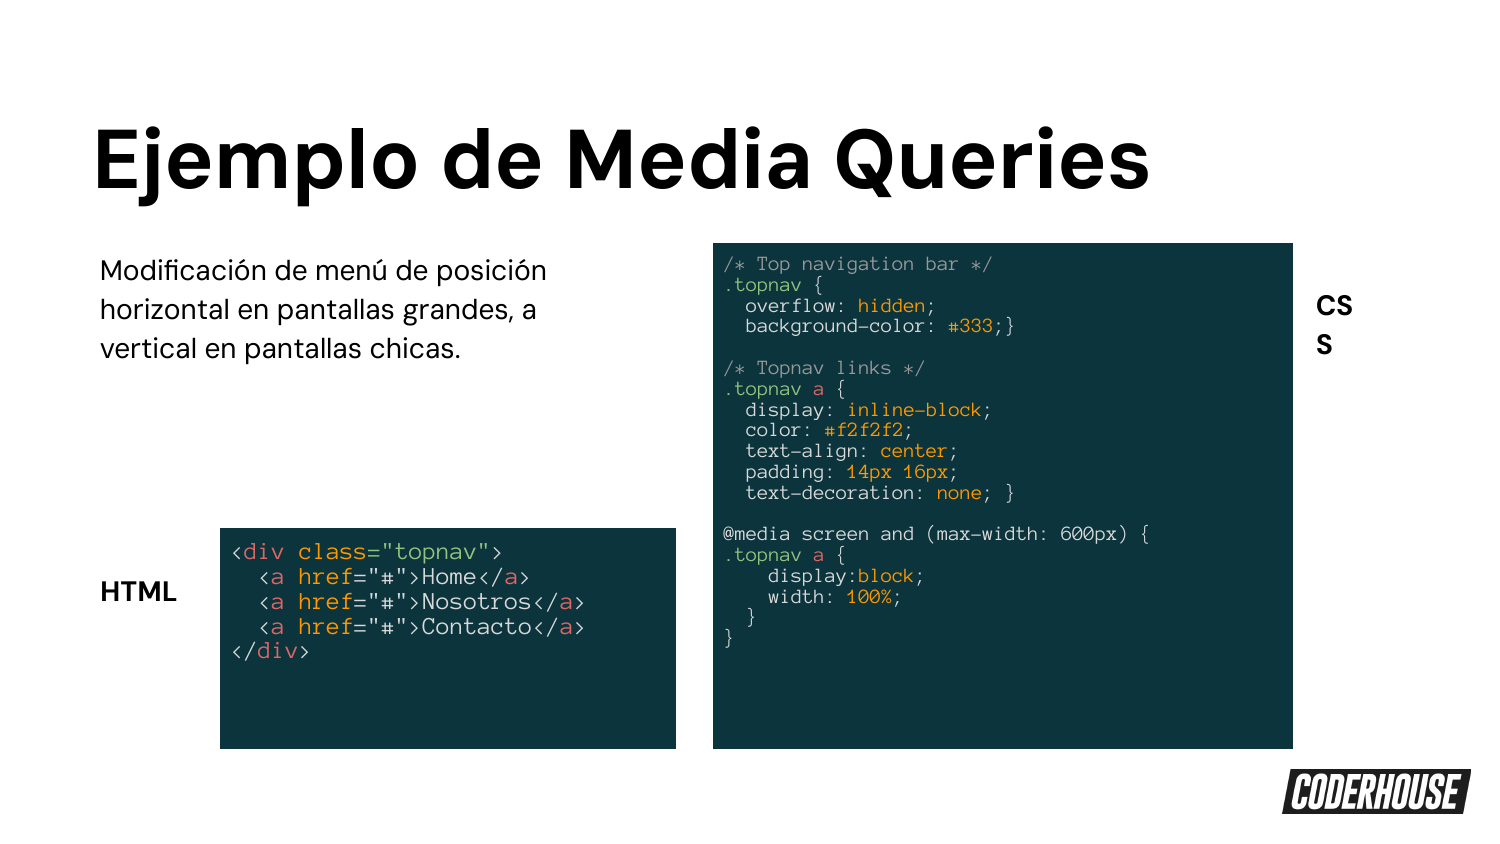

Ejemplo de Media Queries
Modificación de menú de posición horizontal en pantallas grandes, a vertical en pantallas chicas.
| /\* Top navigation bar \*/ .topnav { overflow: hidden; background-color: #333;} /\* Topnav links \*/ .topnav a { display: inline-block; color: #f2f2f2; text-align: center; padding: 14px 16px; text-decoration: none; } @media screen and (max-width: 600px) { .topnav a { display:block; width: 100%; } } |
| --- |
CSS
| <div class="topnav"> <a href="#">Home</a> <a href="#">Nosotros</a> <a href="#">Contacto</a> </div> |
| --- |
HTML